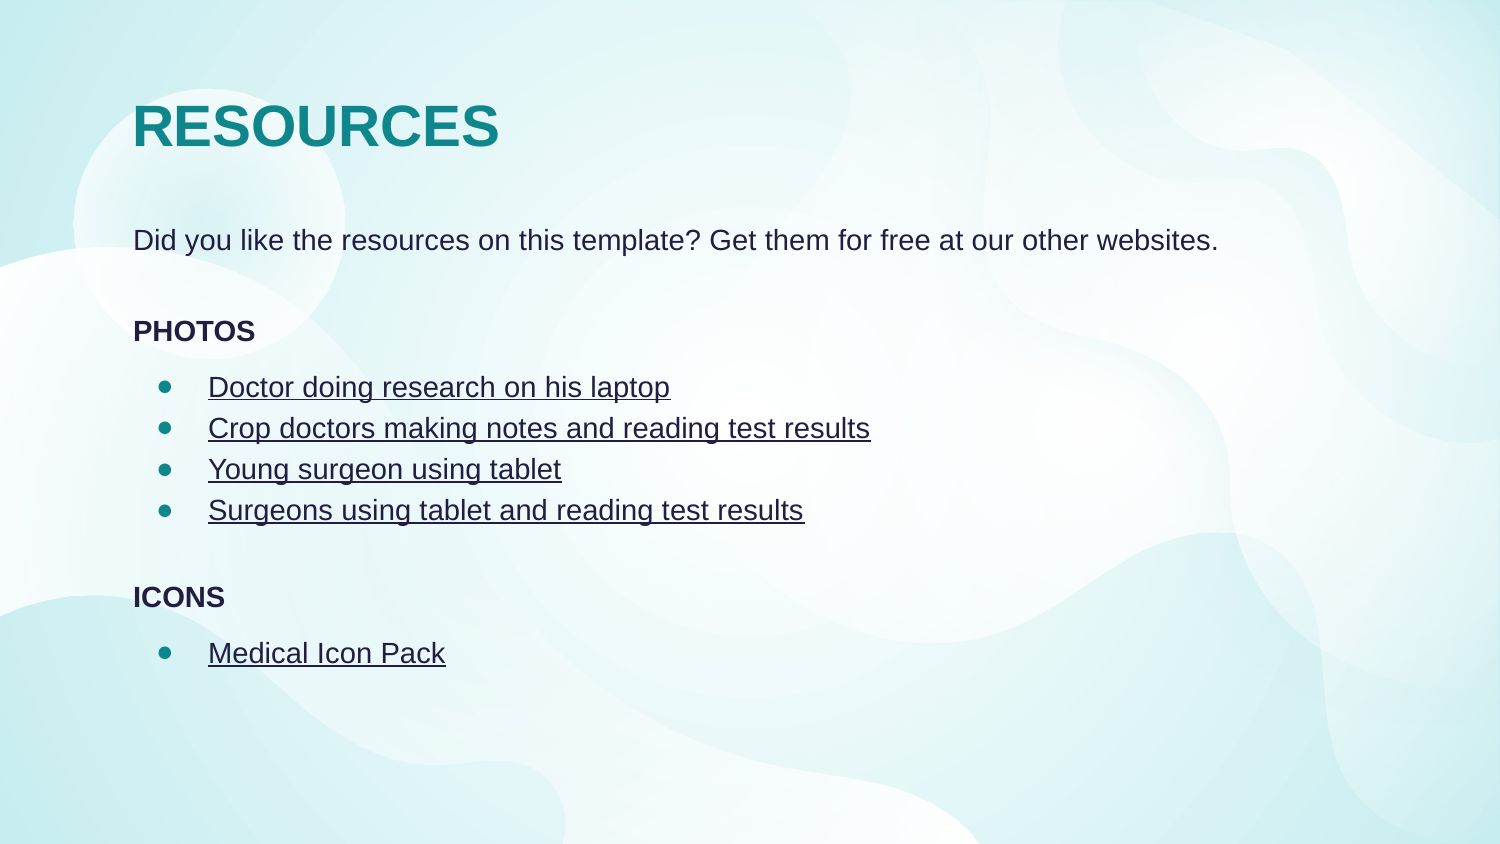

# RESOURCES
Did you like the resources on this template? Get them for free at our other websites.

PHOTOS
Doctor doing research on his laptop
Crop doctors making notes and reading test results
Young surgeon using tablet
Surgeons using tablet and reading test results
ICONS
Medical Icon Pack